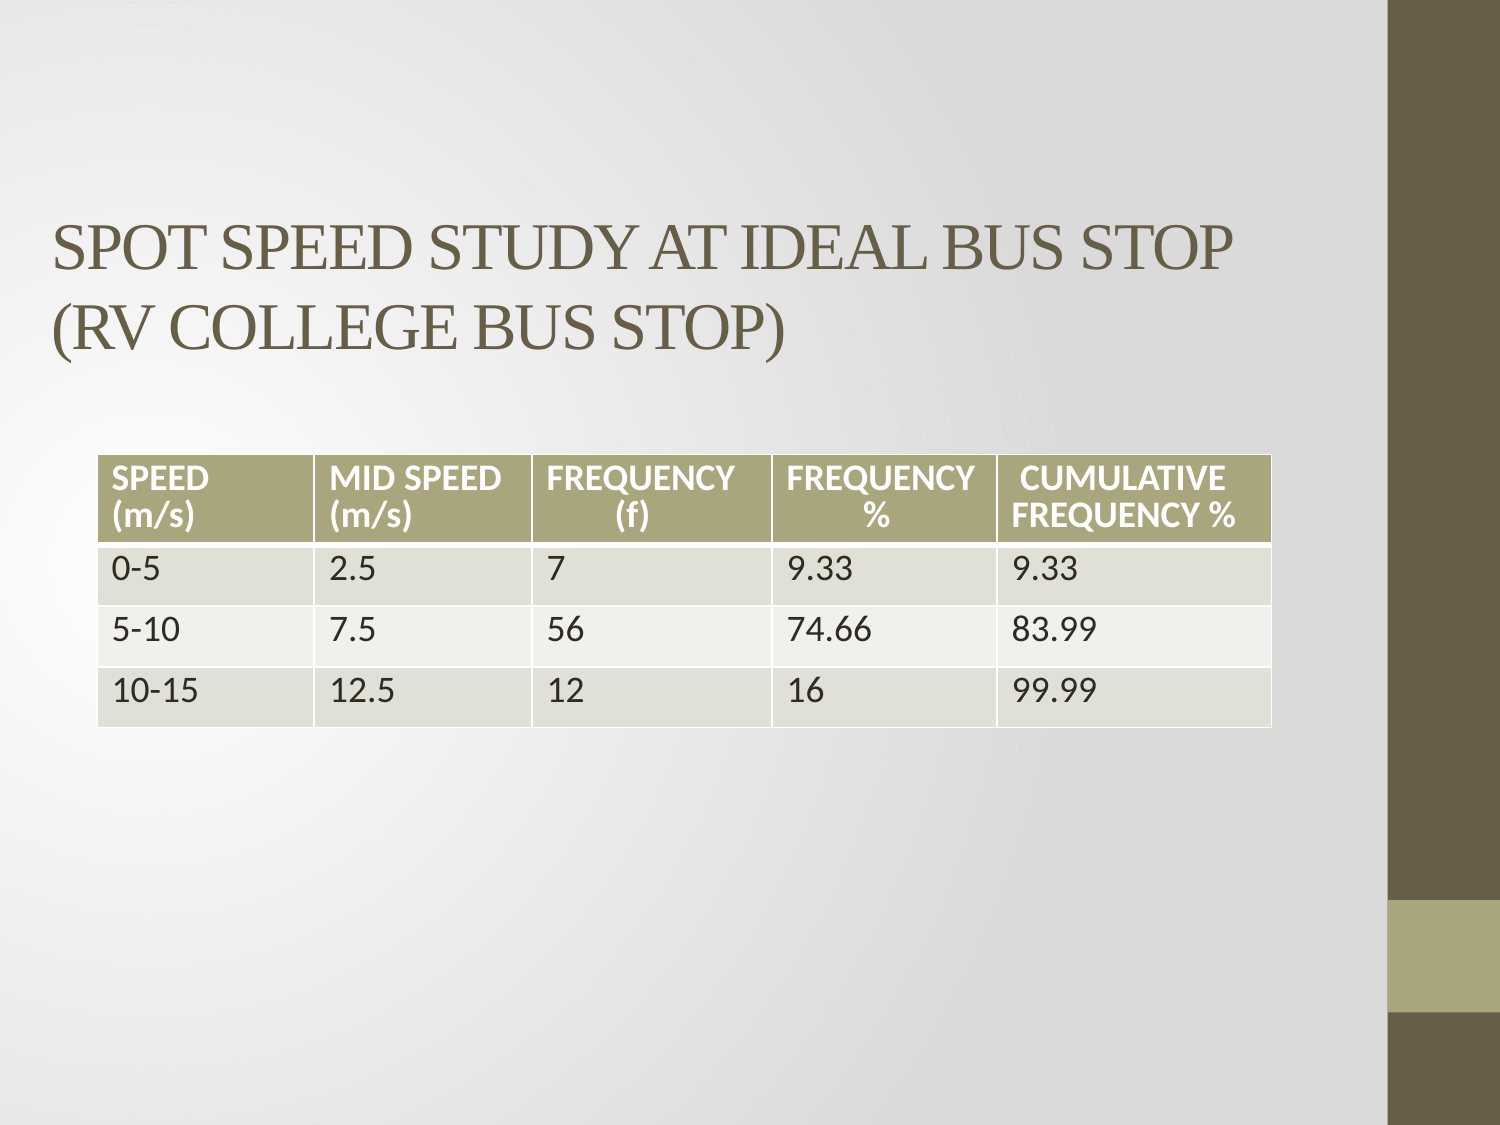

# SPOT SPEED STUDY AT IDEAL BUS STOP (RV COLLEGE BUS STOP)
| SPEED (m/s) | MID SPEED (m/s) | FREQUENCY (f) | FREQUENCY % | CUMULATIVE FREQUENCY % |
| --- | --- | --- | --- | --- |
| 0-5 | 2.5 | 7 | 9.33 | 9.33 |
| 5-10 | 7.5 | 56 | 74.66 | 83.99 |
| 10-15 | 12.5 | 12 | 16 | 99.99 |